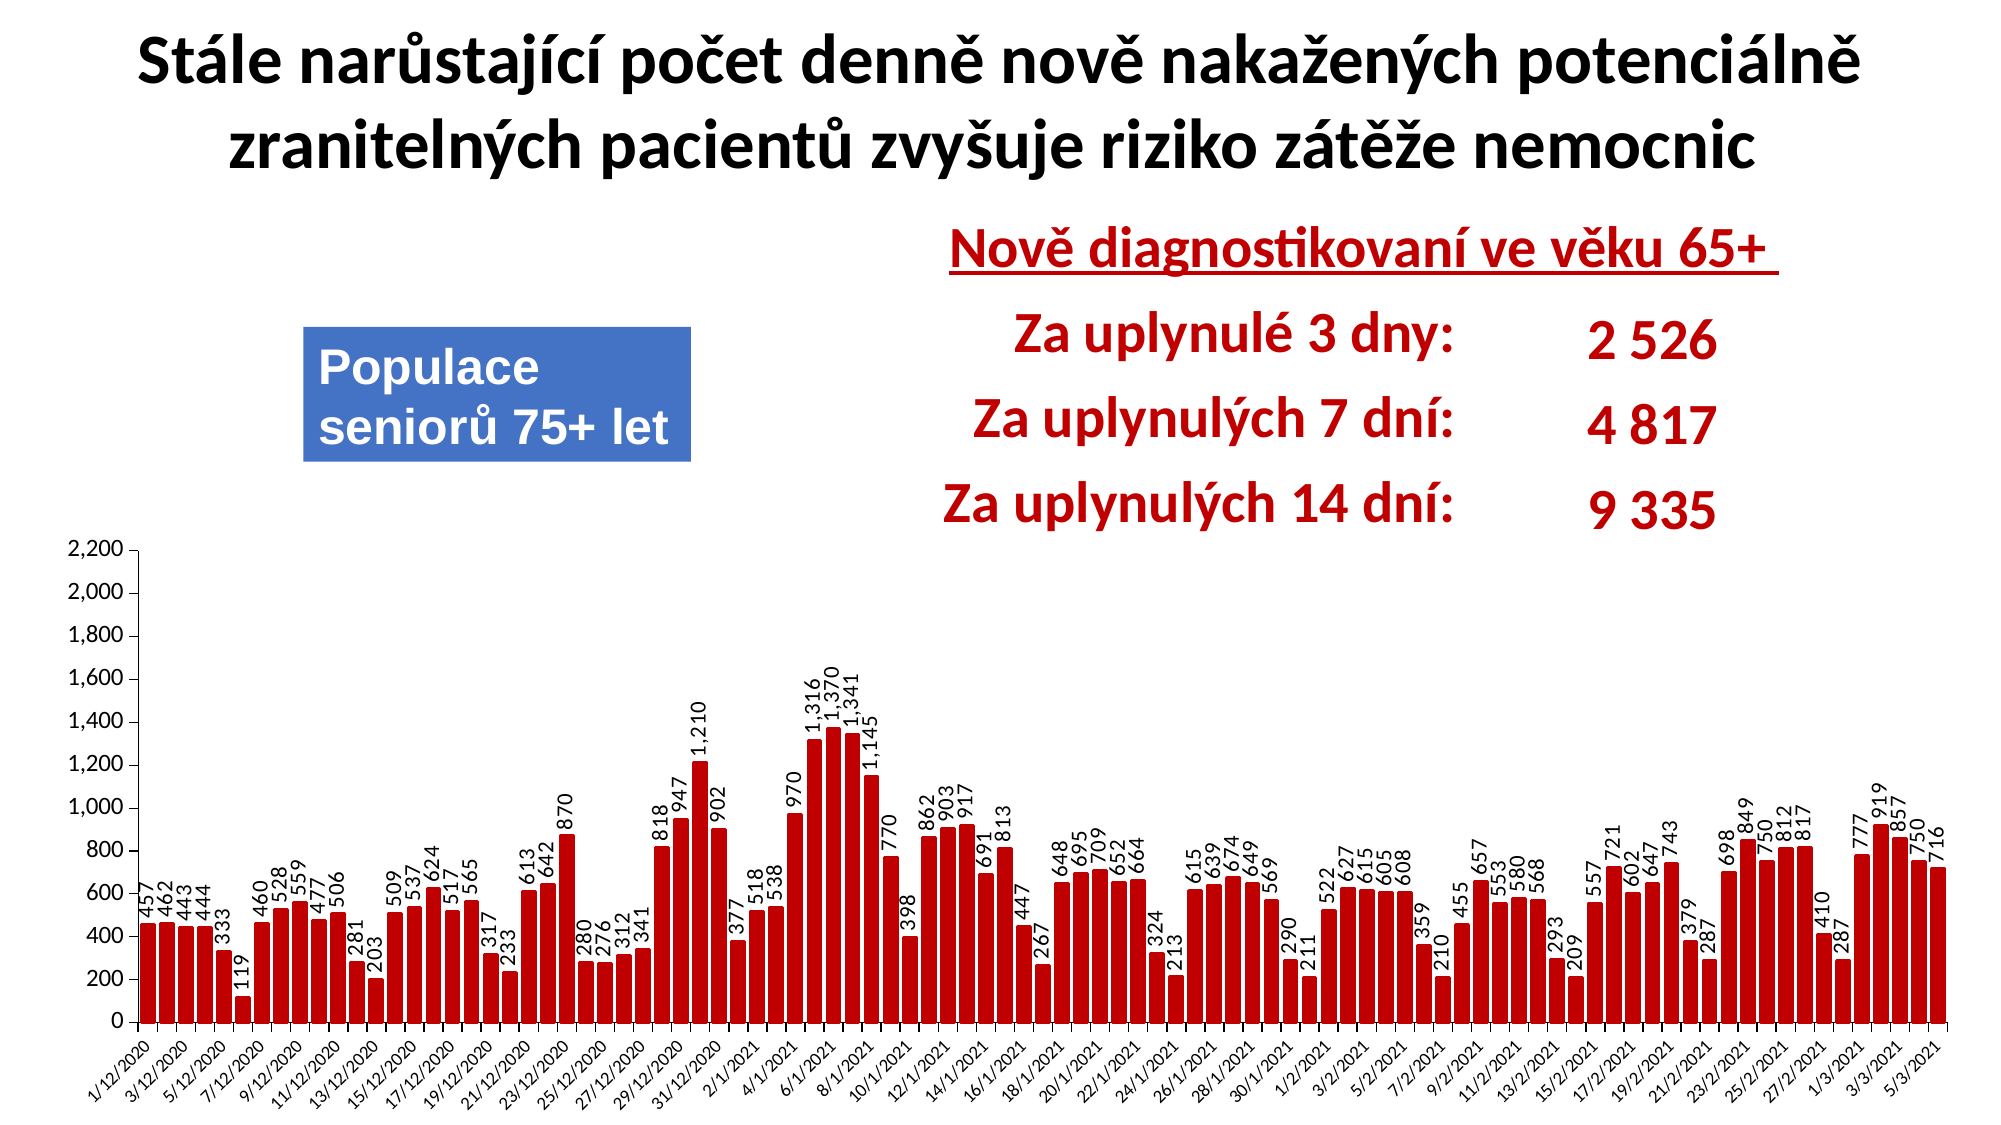

Stále narůstající počet denně nově nakažených potenciálně zranitelných pacientů zvyšuje riziko zátěže nemocnic
| Nově diagnostikovaní ve věku 65+ |  |
| --- | --- |
| Za uplynulé 3 dny: | 2 526 |
| Za uplynulých 7 dní: | 4 817 |
| Za uplynulých 14 dní: | 9 335 |
Populace seniorů 75+ let

### Chart

| Category |  |
|---|---|
| 44166 | 457.0 |
| 44167 | 462.0 |
| 44168 | 443.0 |
| 44169 | 444.0 |
| 44170 | 333.0 |
| 44171 | 119.0 |
| 44172 | 460.0 |
| 44173 | 528.0 |
| 44174 | 559.0 |
| 44175 | 477.0 |
| 44176 | 506.0 |
| 44177 | 281.0 |
| 44178 | 203.0 |
| 44179 | 509.0 |
| 44180 | 537.0 |
| 44181 | 624.0 |
| 44182 | 517.0 |
| 44183 | 565.0 |
| 44184 | 317.0 |
| 44185 | 233.0 |
| 44186 | 613.0 |
| 44187 | 642.0 |
| 44188 | 870.0 |
| 44189 | 280.0 |
| 44190 | 276.0 |
| 44191 | 312.0 |
| 44192 | 341.0 |
| 44193 | 818.0 |
| 44194 | 947.0 |
| 44195 | 1210.0 |
| 44196 | 902.0 |
| 44197 | 377.0 |
| 44198 | 518.0 |
| 44199 | 538.0 |
| 44200 | 970.0 |
| 44201 | 1316.0 |
| 44202 | 1370.0 |
| 44203 | 1341.0 |
| 44204 | 1145.0 |
| 44205 | 770.0 |
| 44206 | 398.0 |
| 44207 | 862.0 |
| 44208 | 903.0 |
| 44209 | 917.0 |
| 44210 | 691.0 |
| 44211 | 813.0 |
| 44212 | 447.0 |
| 44213 | 267.0 |
| 44214 | 648.0 |
| 44215 | 695.0 |
| 44216 | 709.0 |
| 44217 | 652.0 |
| 44218 | 664.0 |
| 44219 | 324.0 |
| 44220 | 213.0 |
| 44221 | 615.0 |
| 44222 | 639.0 |
| 44223 | 674.0 |
| 44224 | 649.0 |
| 44225 | 569.0 |
| 44226 | 290.0 |
| 44227 | 211.0 |
| 44228 | 522.0 |
| 44229 | 627.0 |
| 44230 | 615.0 |
| 44231 | 605.0 |
| 44232 | 608.0 |
| 44233 | 359.0 |
| 44234 | 210.0 |
| 44235 | 455.0 |
| 44236 | 657.0 |
| 44237 | 553.0 |
| 44238 | 580.0 |
| 44239 | 568.0 |
| 44240 | 293.0 |
| 44241 | 209.0 |
| 44242 | 557.0 |
| 44243 | 721.0 |
| 44244 | 602.0 |
| 44245 | 647.0 |
| 44246 | 743.0 |
| 44247 | 379.0 |
| 44248 | 287.0 |
| 44249 | 698.0 |
| 44250 | 849.0 |
| 44251 | 750.0 |
| 44252 | 812.0 |
| 44253 | 817.0 |
| 44254 | 410.0 |
| 44255 | 287.0 |
| 44256 | 777.0 |
| 44257 | 919.0 |
| 44258 | 857.0 |
| 44259 | 750.0 |
| 44260 | 716.0 |